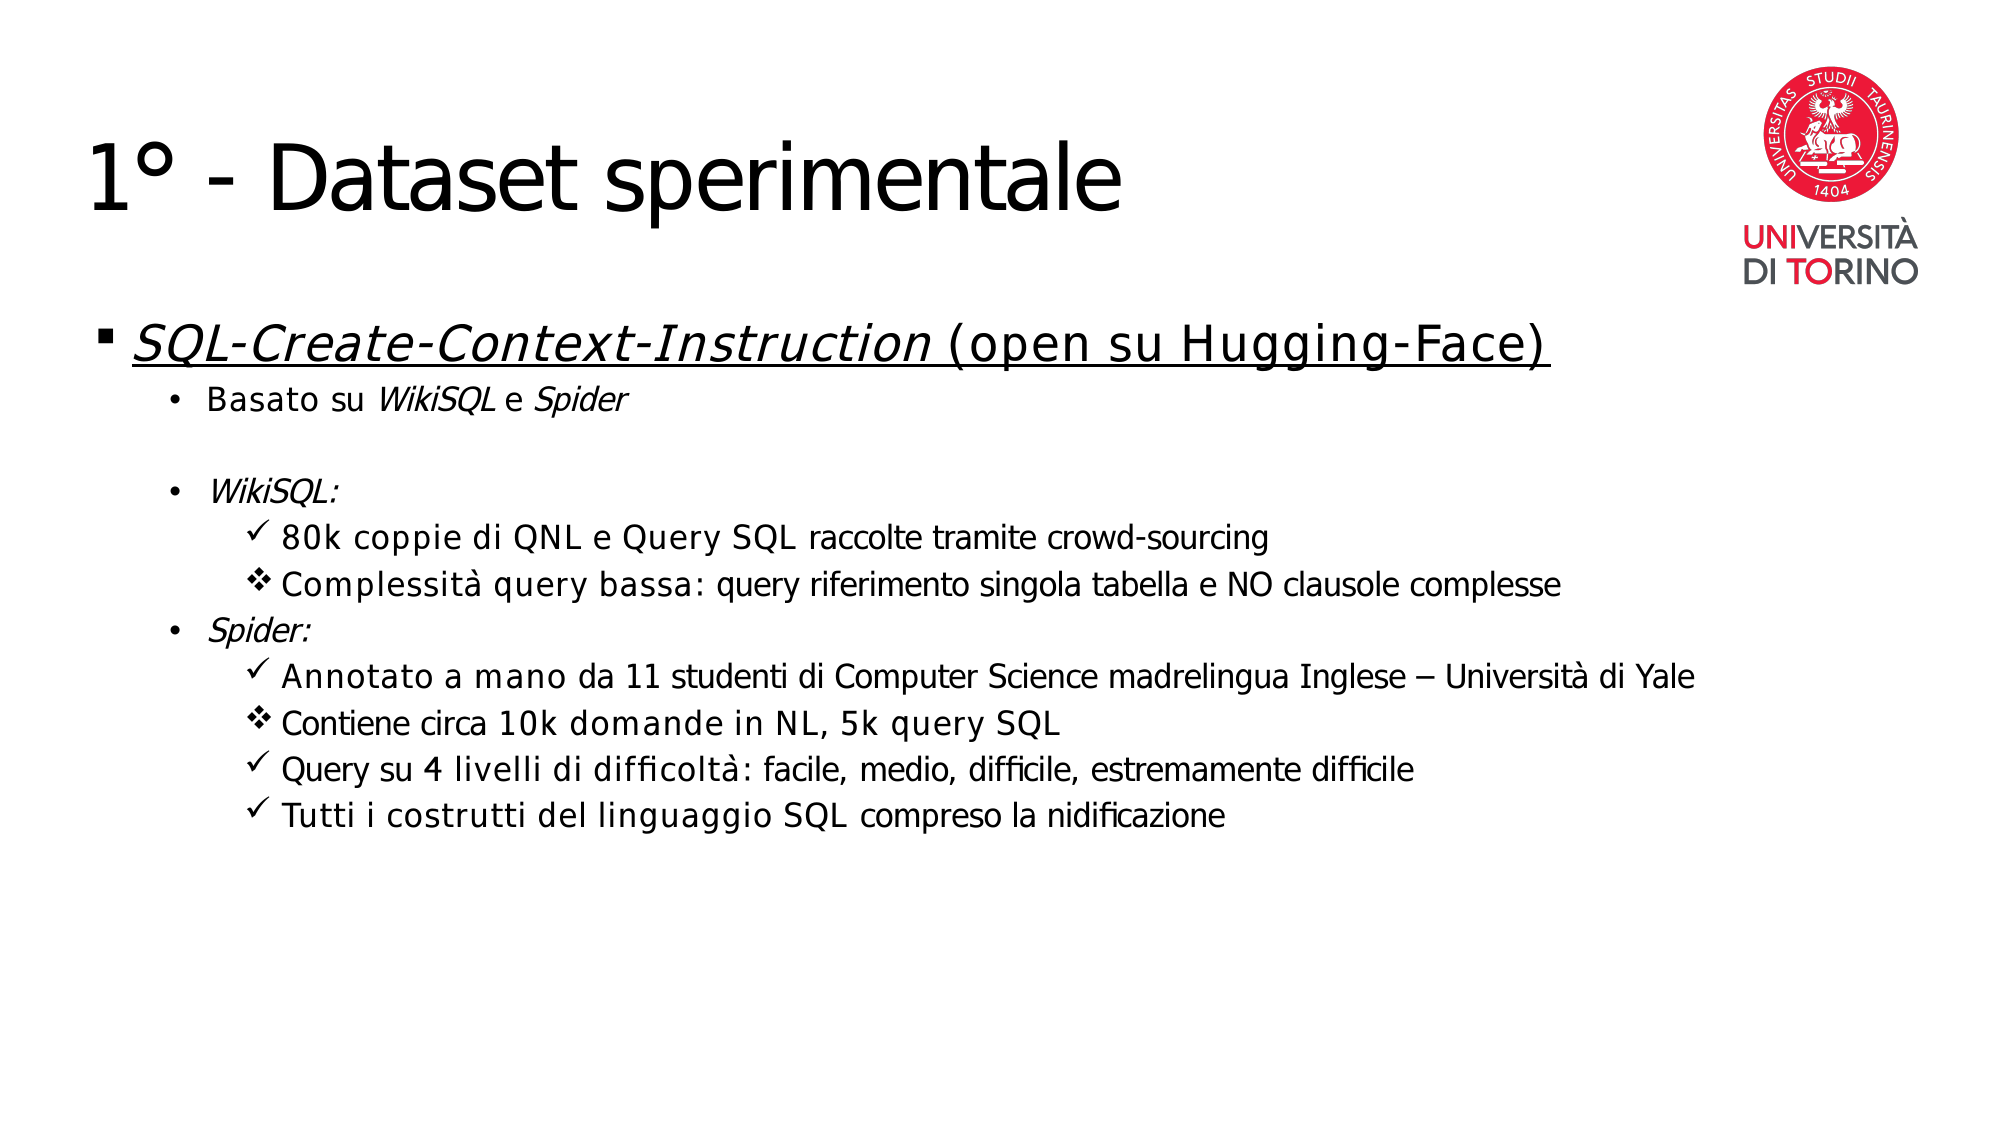

# 1° - Dataset sperimentale
SQL-Create-Context-Instruction (open su Hugging-Face)
Basato su WikiSQL e Spider

WikiSQL:
80k coppie di QNL e Query SQL raccolte tramite crowd-sourcing
Complessità query bassa: query riferimento singola tabella e NO clausole complesse
Spider:
Annotato a mano da 11 studenti di Computer Science madrelingua Inglese – Università di Yale
Contiene circa 10k domande in NL, 5k query SQL
Query su 4 livelli di difficoltà: facile, medio, difficile, estremamente difficile
Tutti i costrutti del linguaggio SQL compreso la nidificazione